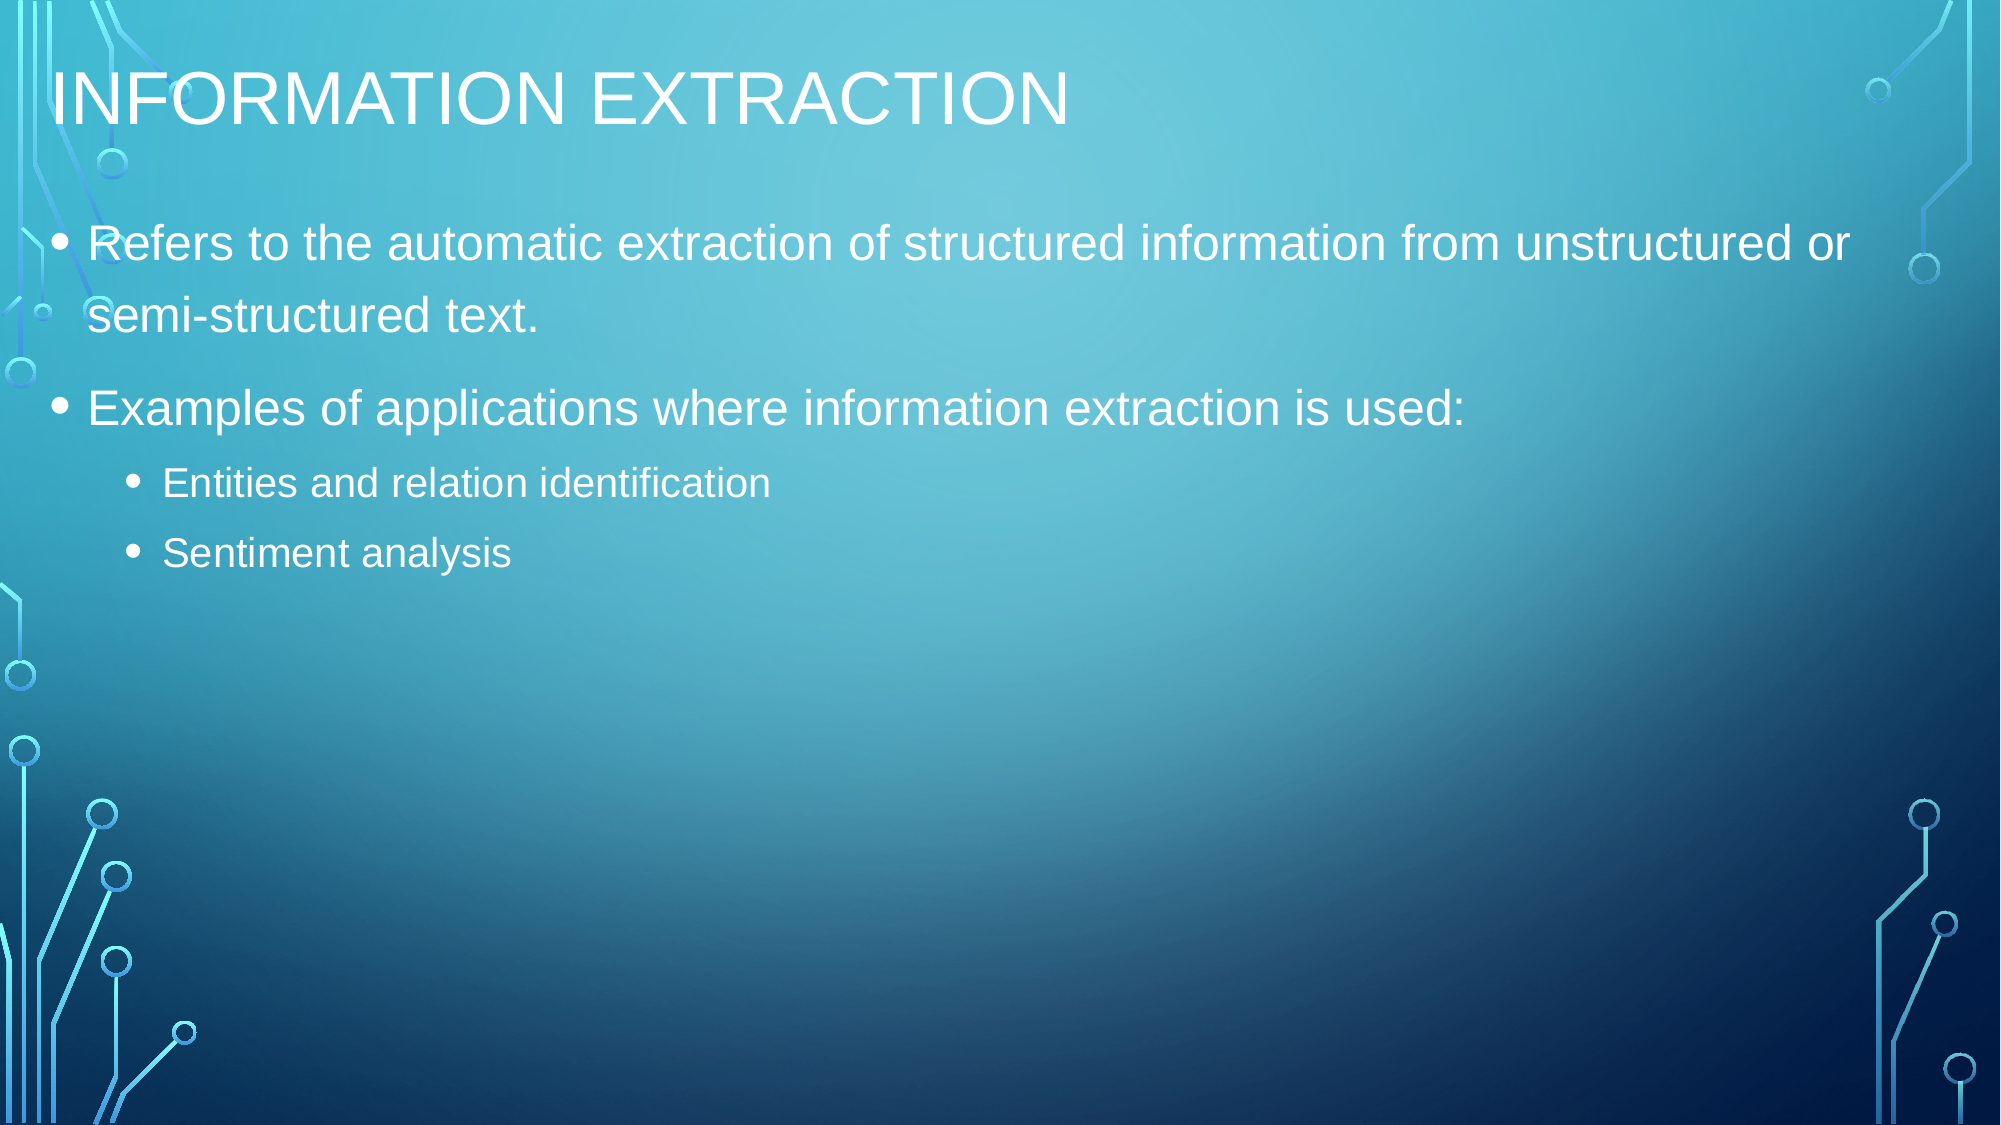

# Information extraction
Refers to the automatic extraction of structured information from unstructured or semi-structured text.
Examples of applications where information extraction is used:
Entities and relation identification
Sentiment analysis